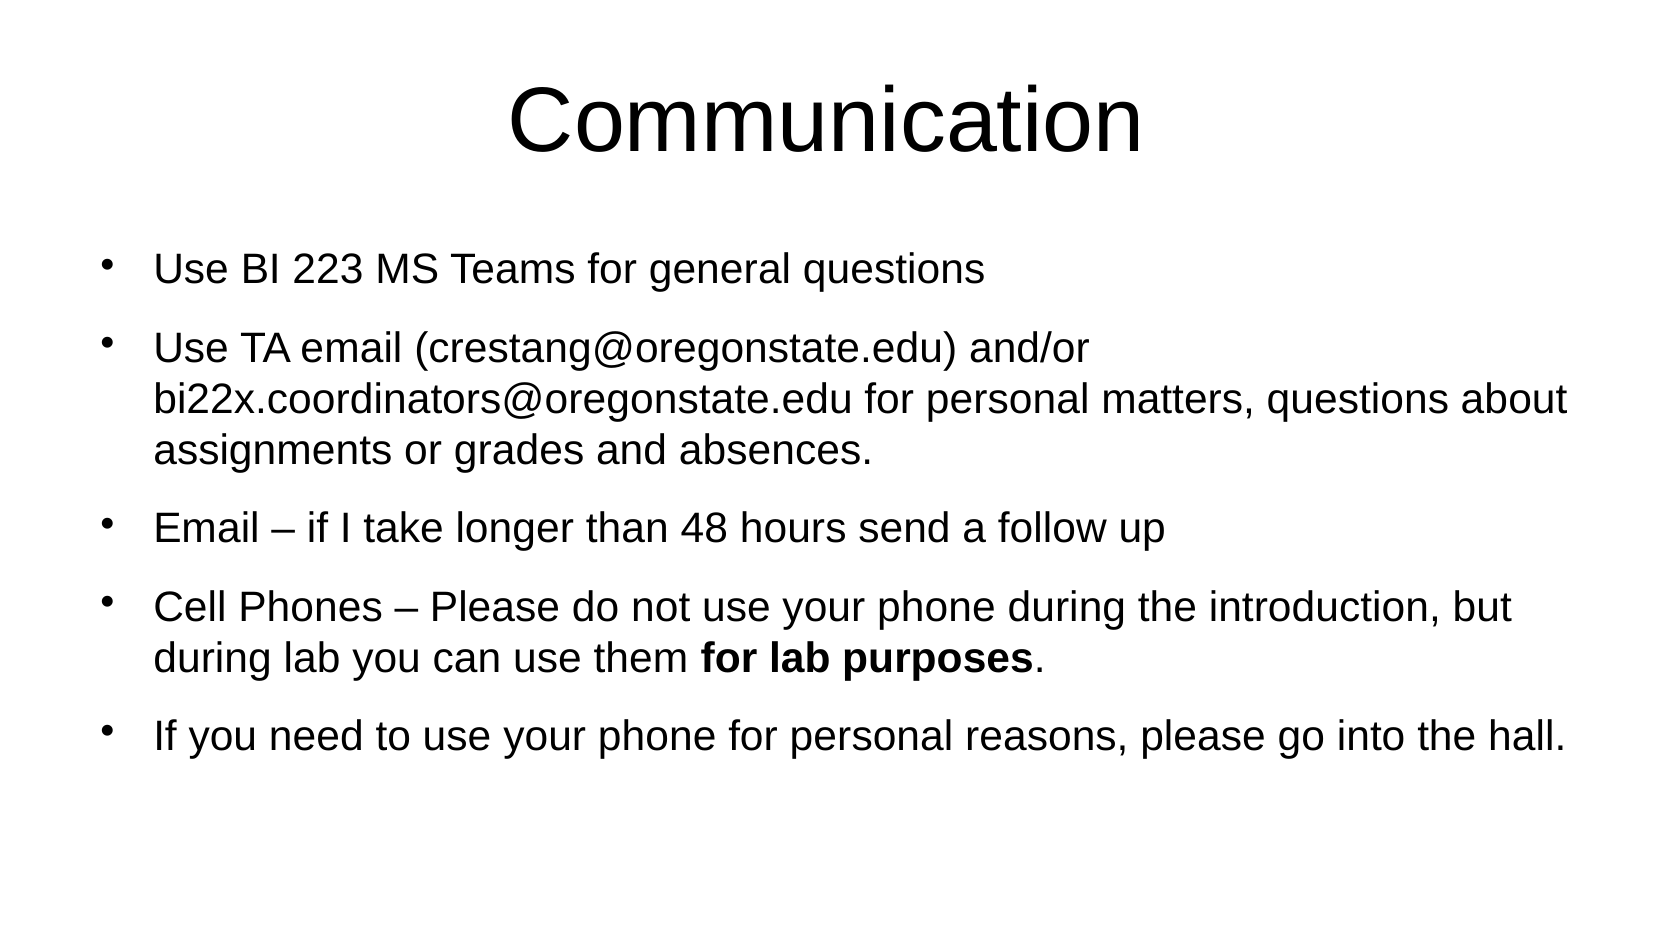

# Communication
Use BI 223 MS Teams for general questions
Use TA email (crestang@oregonstate.edu) and/or bi22x.coordinators@oregonstate.edu for personal matters, questions about assignments or grades and absences.
Email – if I take longer than 48 hours send a follow up
Cell Phones – Please do not use your phone during the introduction, but during lab you can use them for lab purposes.
If you need to use your phone for personal reasons, please go into the hall.